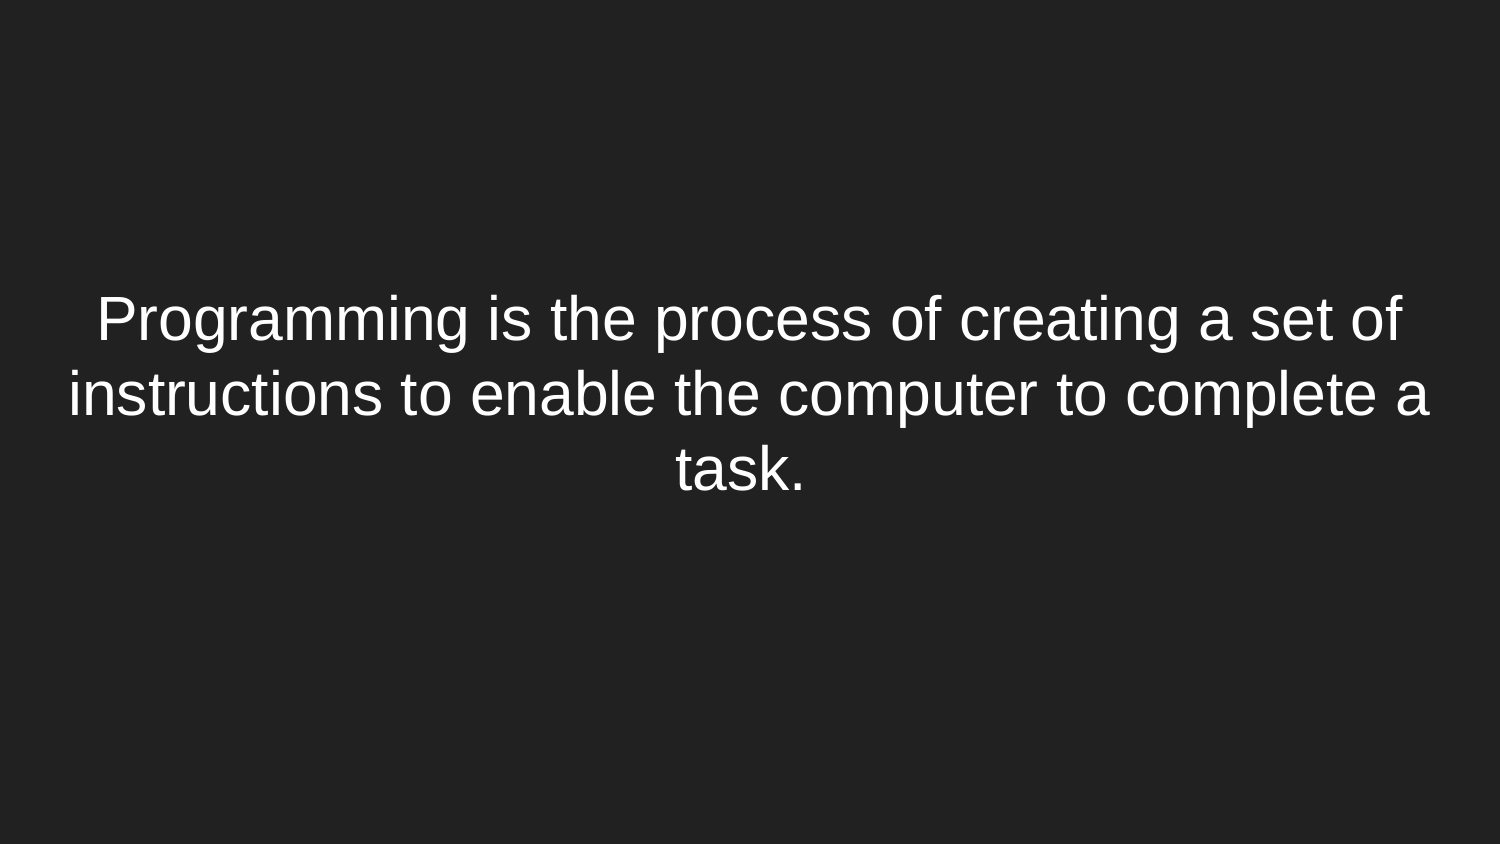

# Programming is the process of creating a set of instructions to enable the computer to complete a task.